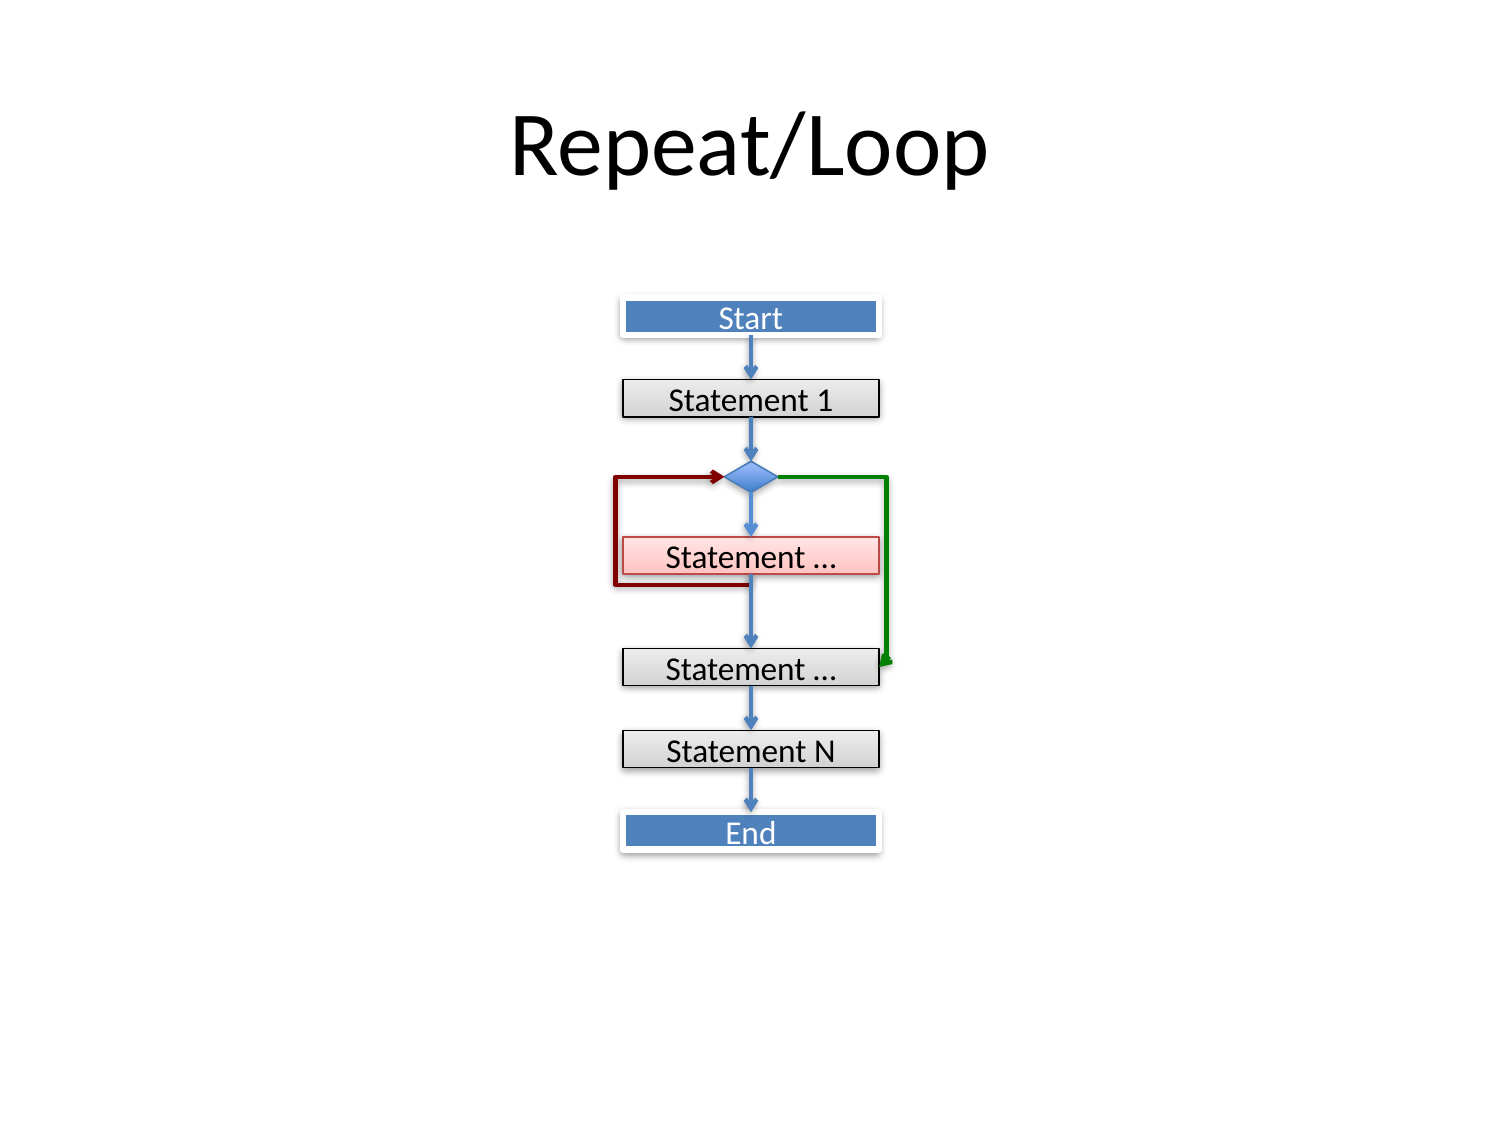

# Repeat/Loop
Start
Statement 1

Statement …
Statement …
Statement N
End